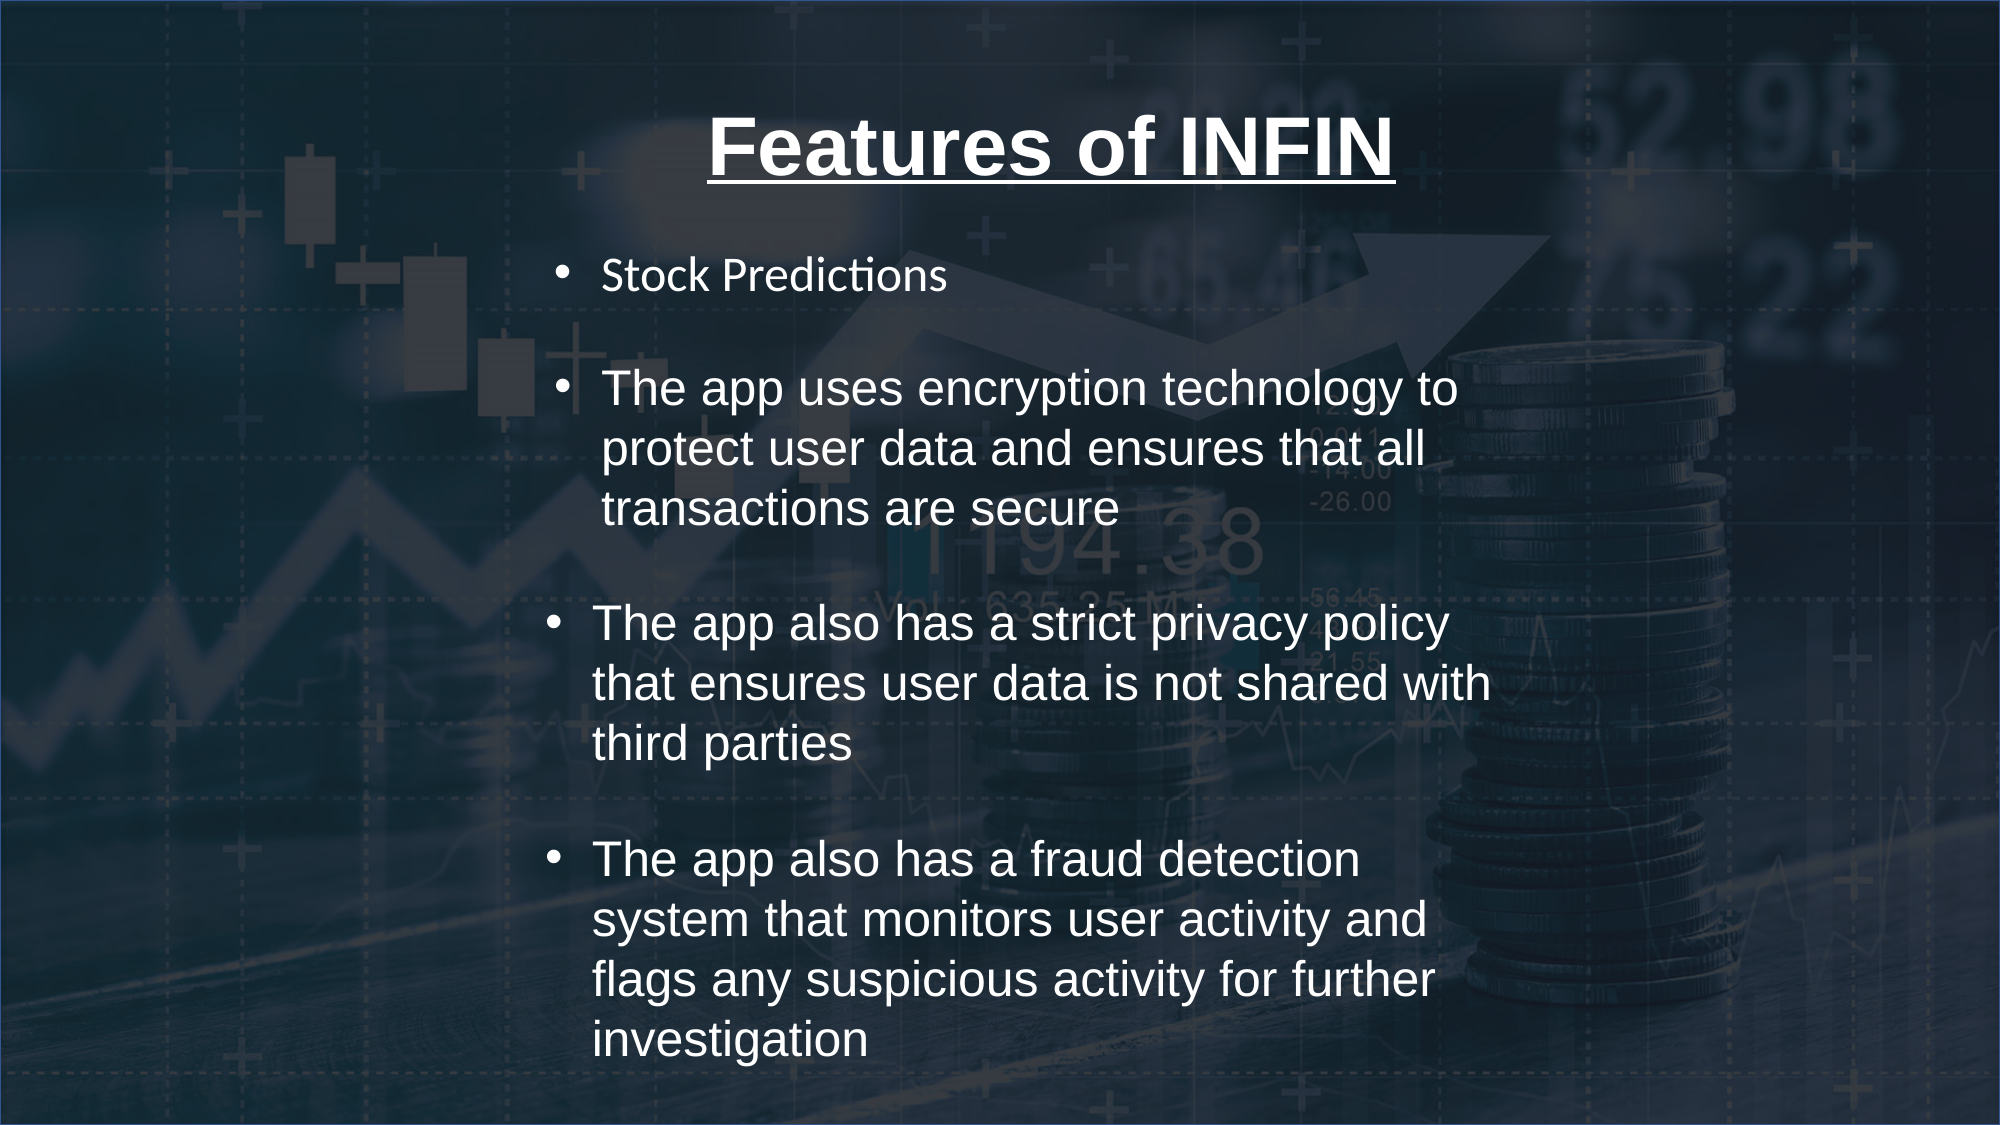

Features of INFIN
Stock Predictions
The app uses encryption technology to protect user data and ensures that all transactions are secure
The app also has a strict privacy policy that ensures user data is not shared with third parties
The app also has a fraud detection system that monitors user activity and flags any suspicious activity for further investigation